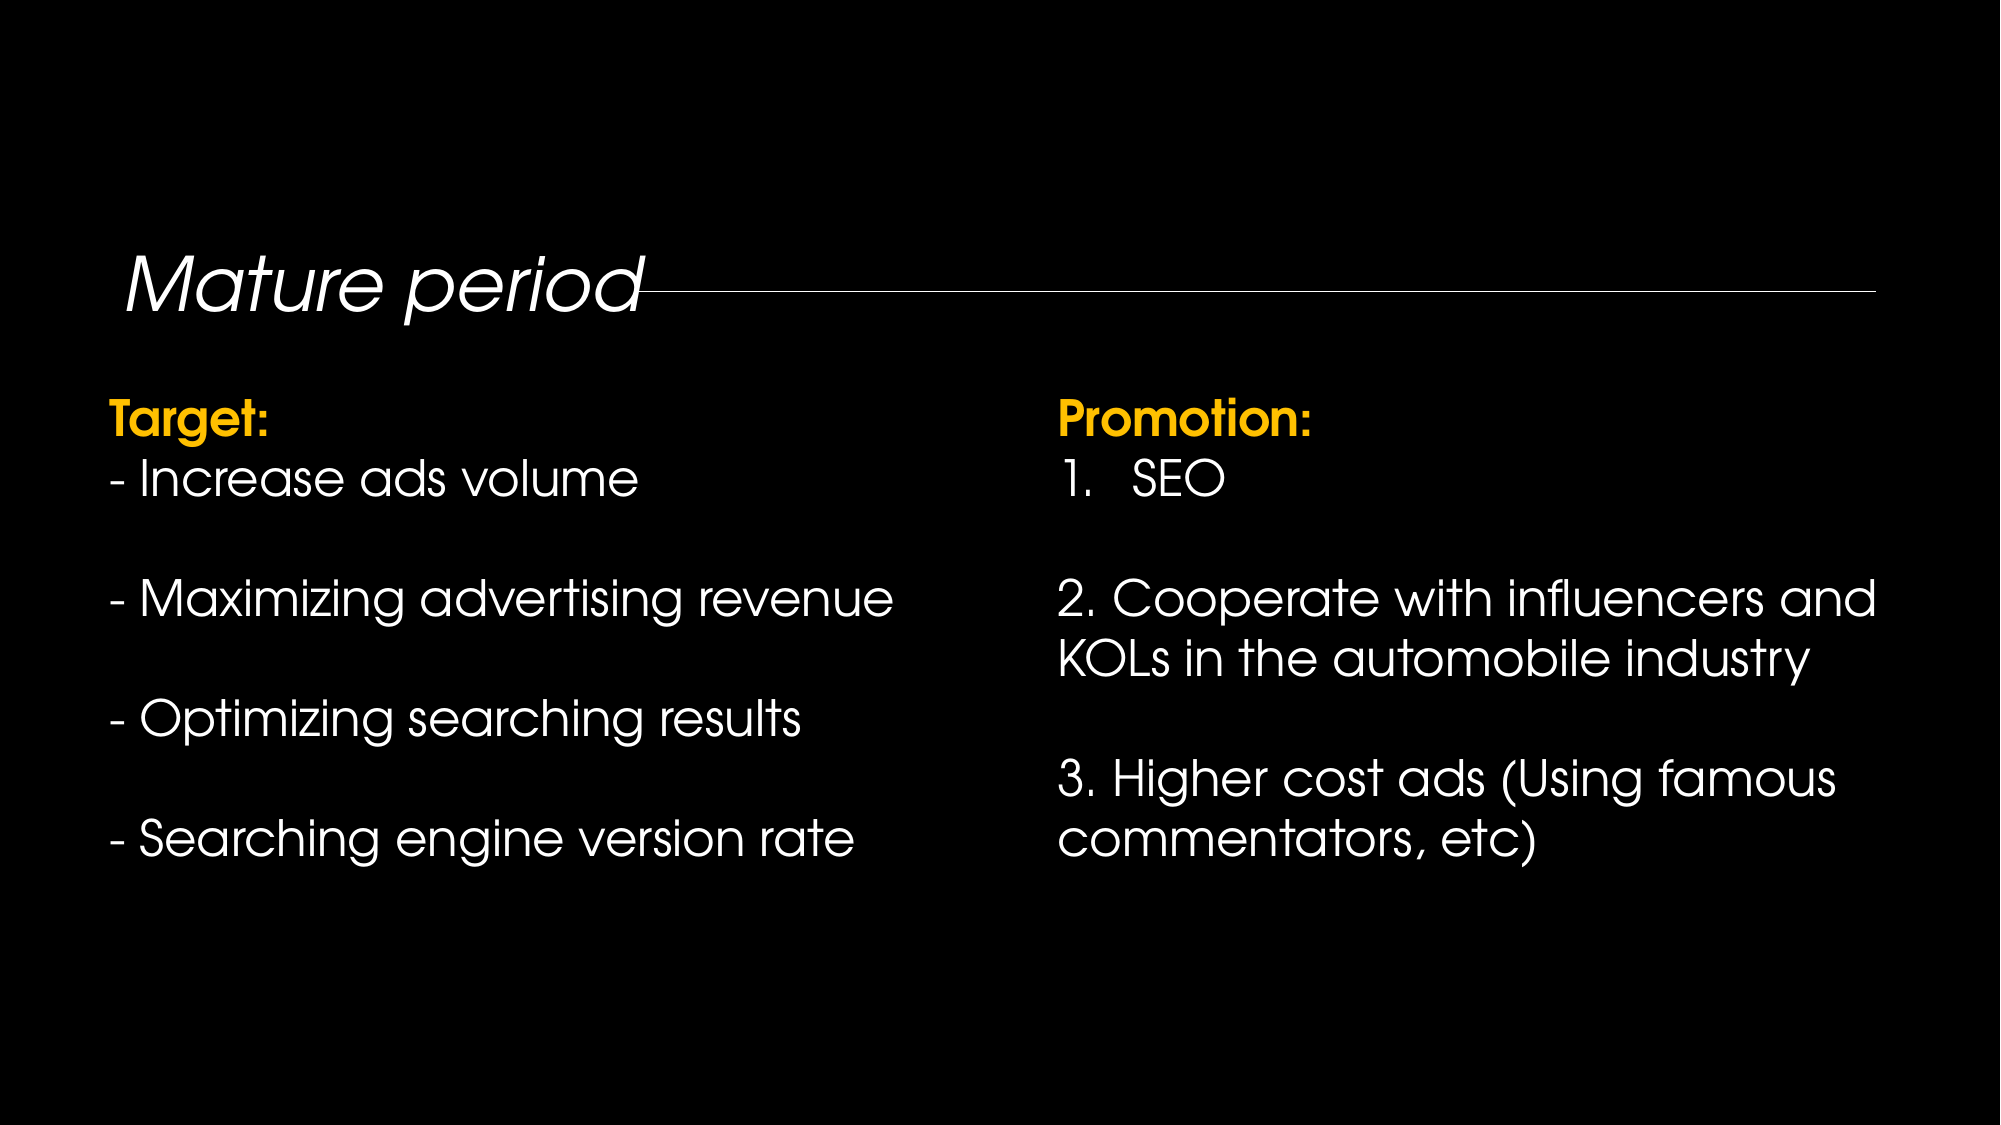

Mature period
Target:
- Increase ads volume

- Maximizing advertising revenue

- Optimizing searching results

- Searching engine version rate
Promotion:
SEO

2. Cooperate with influencers and KOLs in the automobile industry

3. Higher cost ads (Using famous commentators, etc)